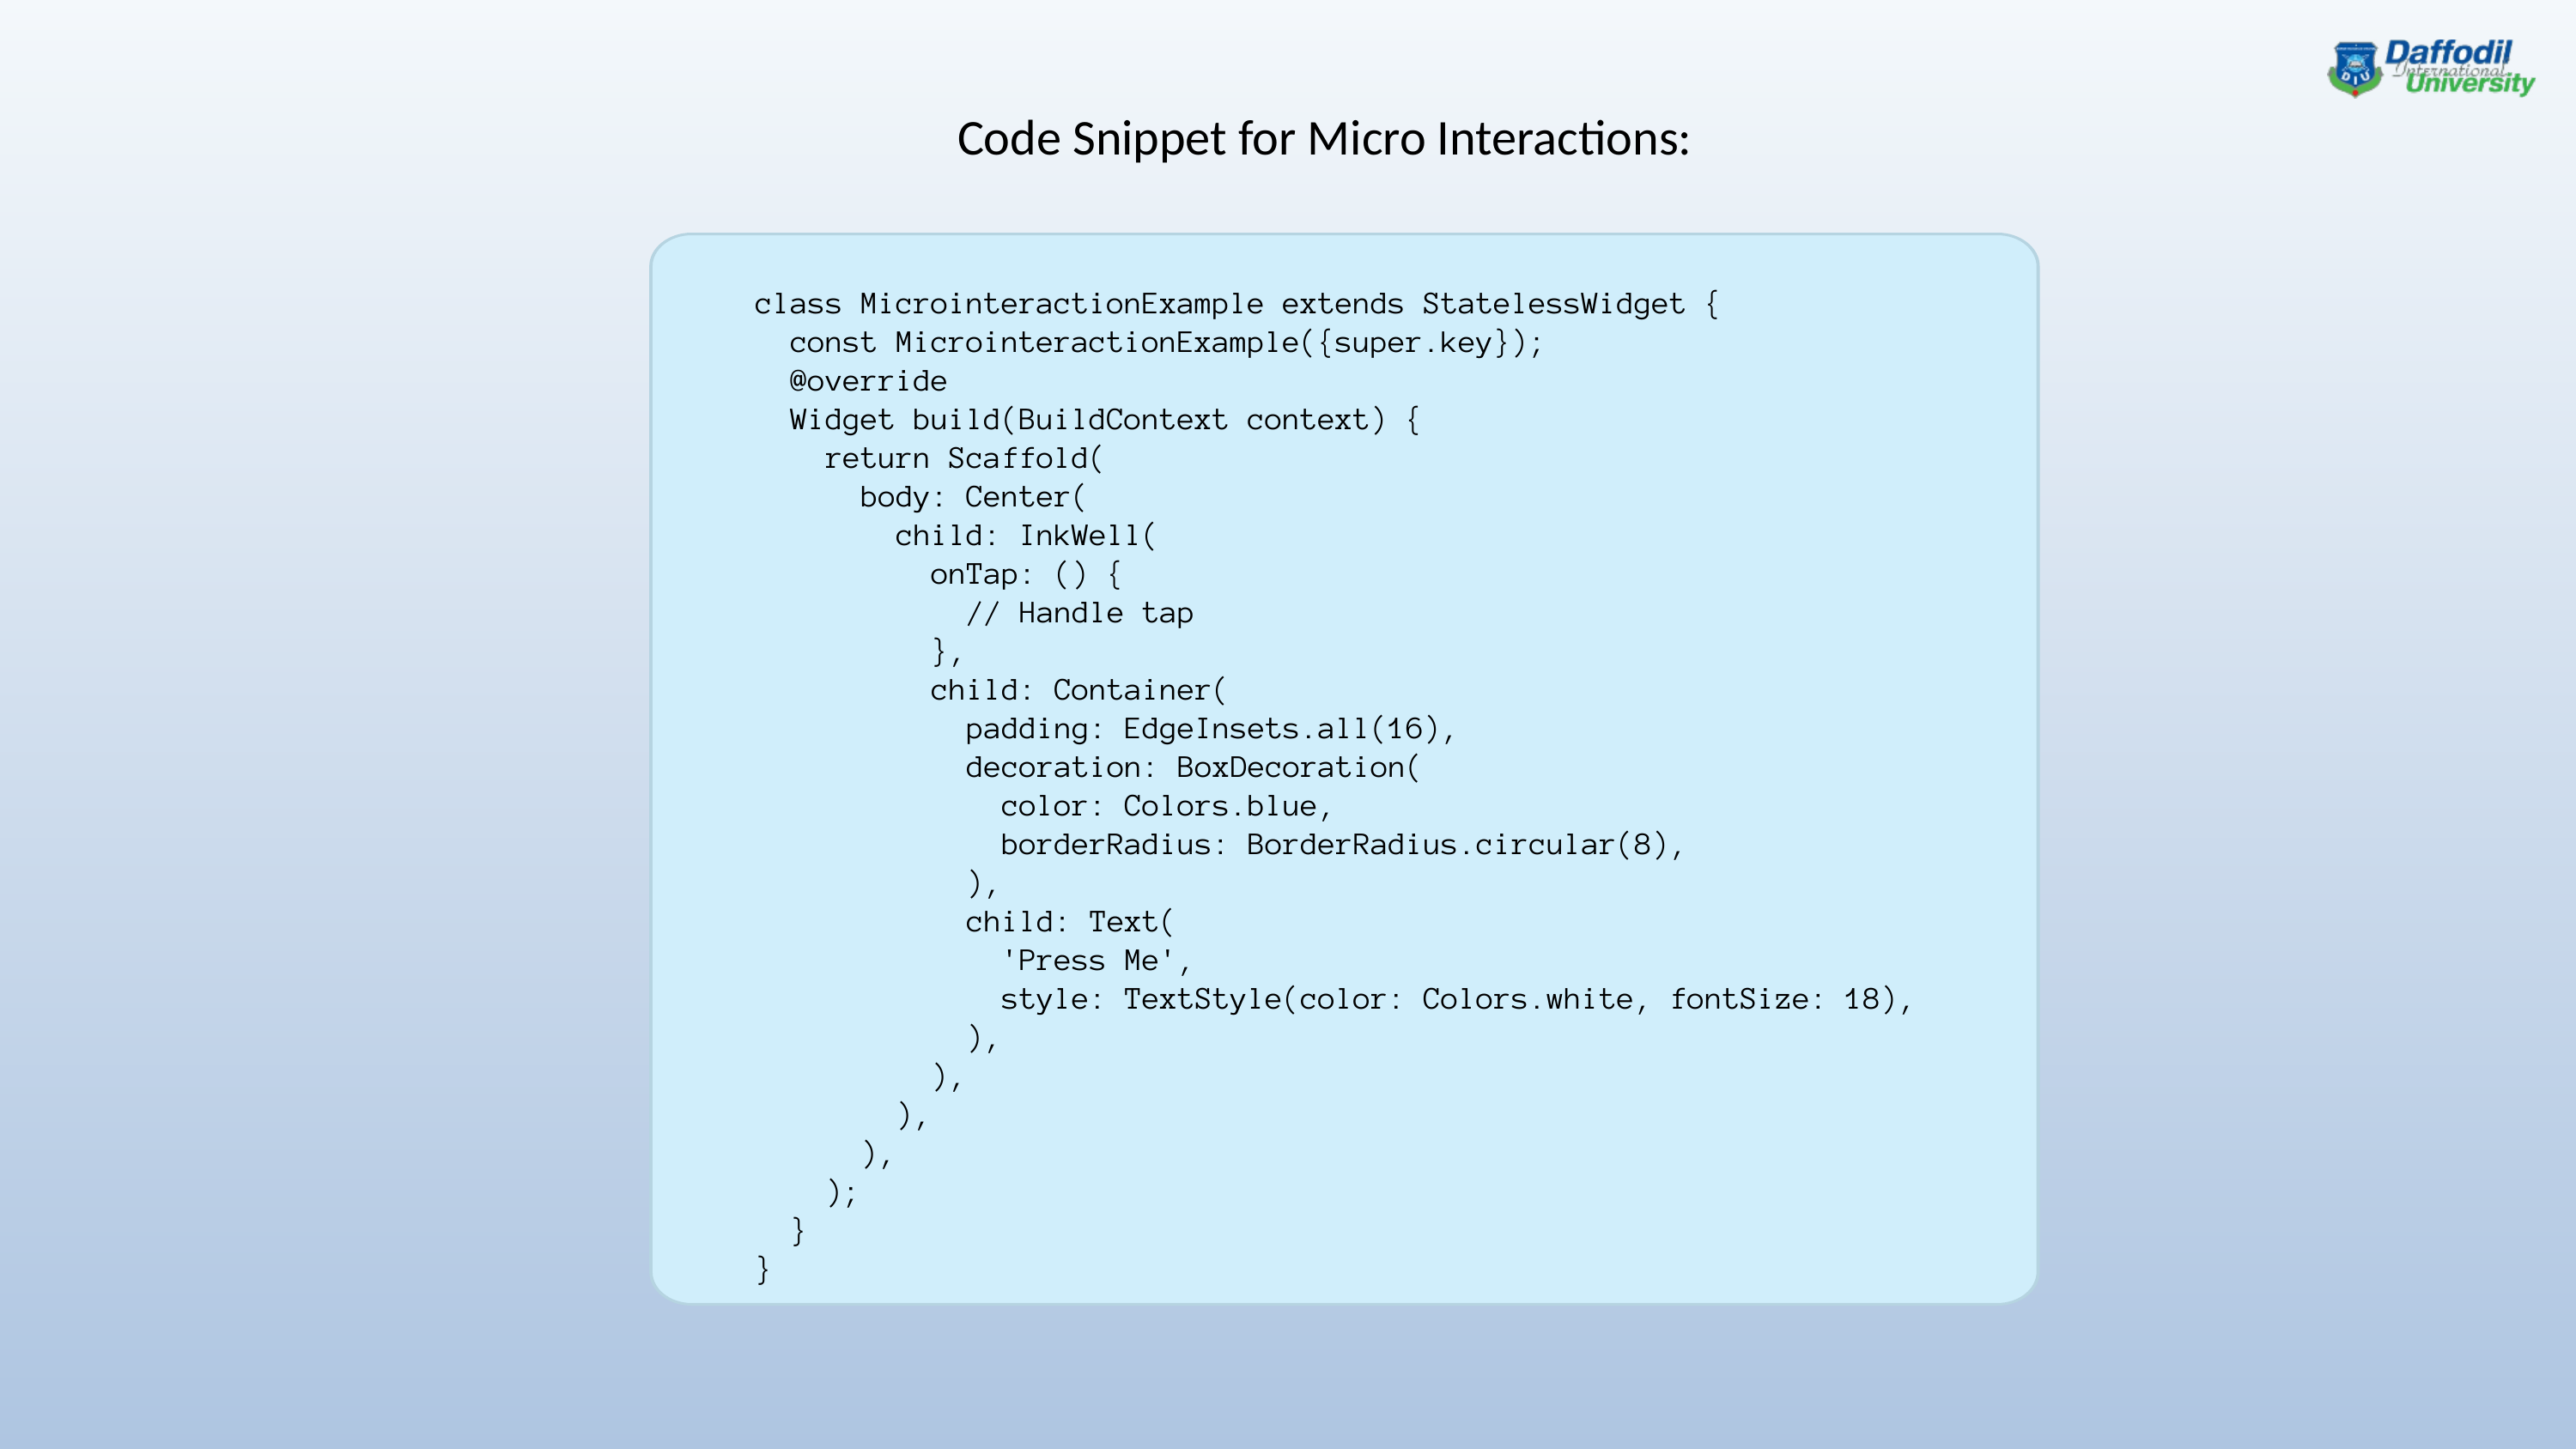

Code Snippet for Micro Interactions:

class MicrointeractionExample extends StatelessWidget {
  const MicrointeractionExample({super.key});
  @override
  Widget build(BuildContext context) {
    return Scaffold(
      body: Center(
        child: InkWell(
          onTap: () {
            // Handle tap
          },
          child: Container(
            padding: EdgeInsets.all(16),
            decoration: BoxDecoration(
              color: Colors.blue,
              borderRadius: BorderRadius.circular(8),
            ),
            child: Text(
              'Press Me',
              style: TextStyle(color: Colors.white, fontSize: 18),
            ),
          ),
        ),
      ),
    );
  }
}